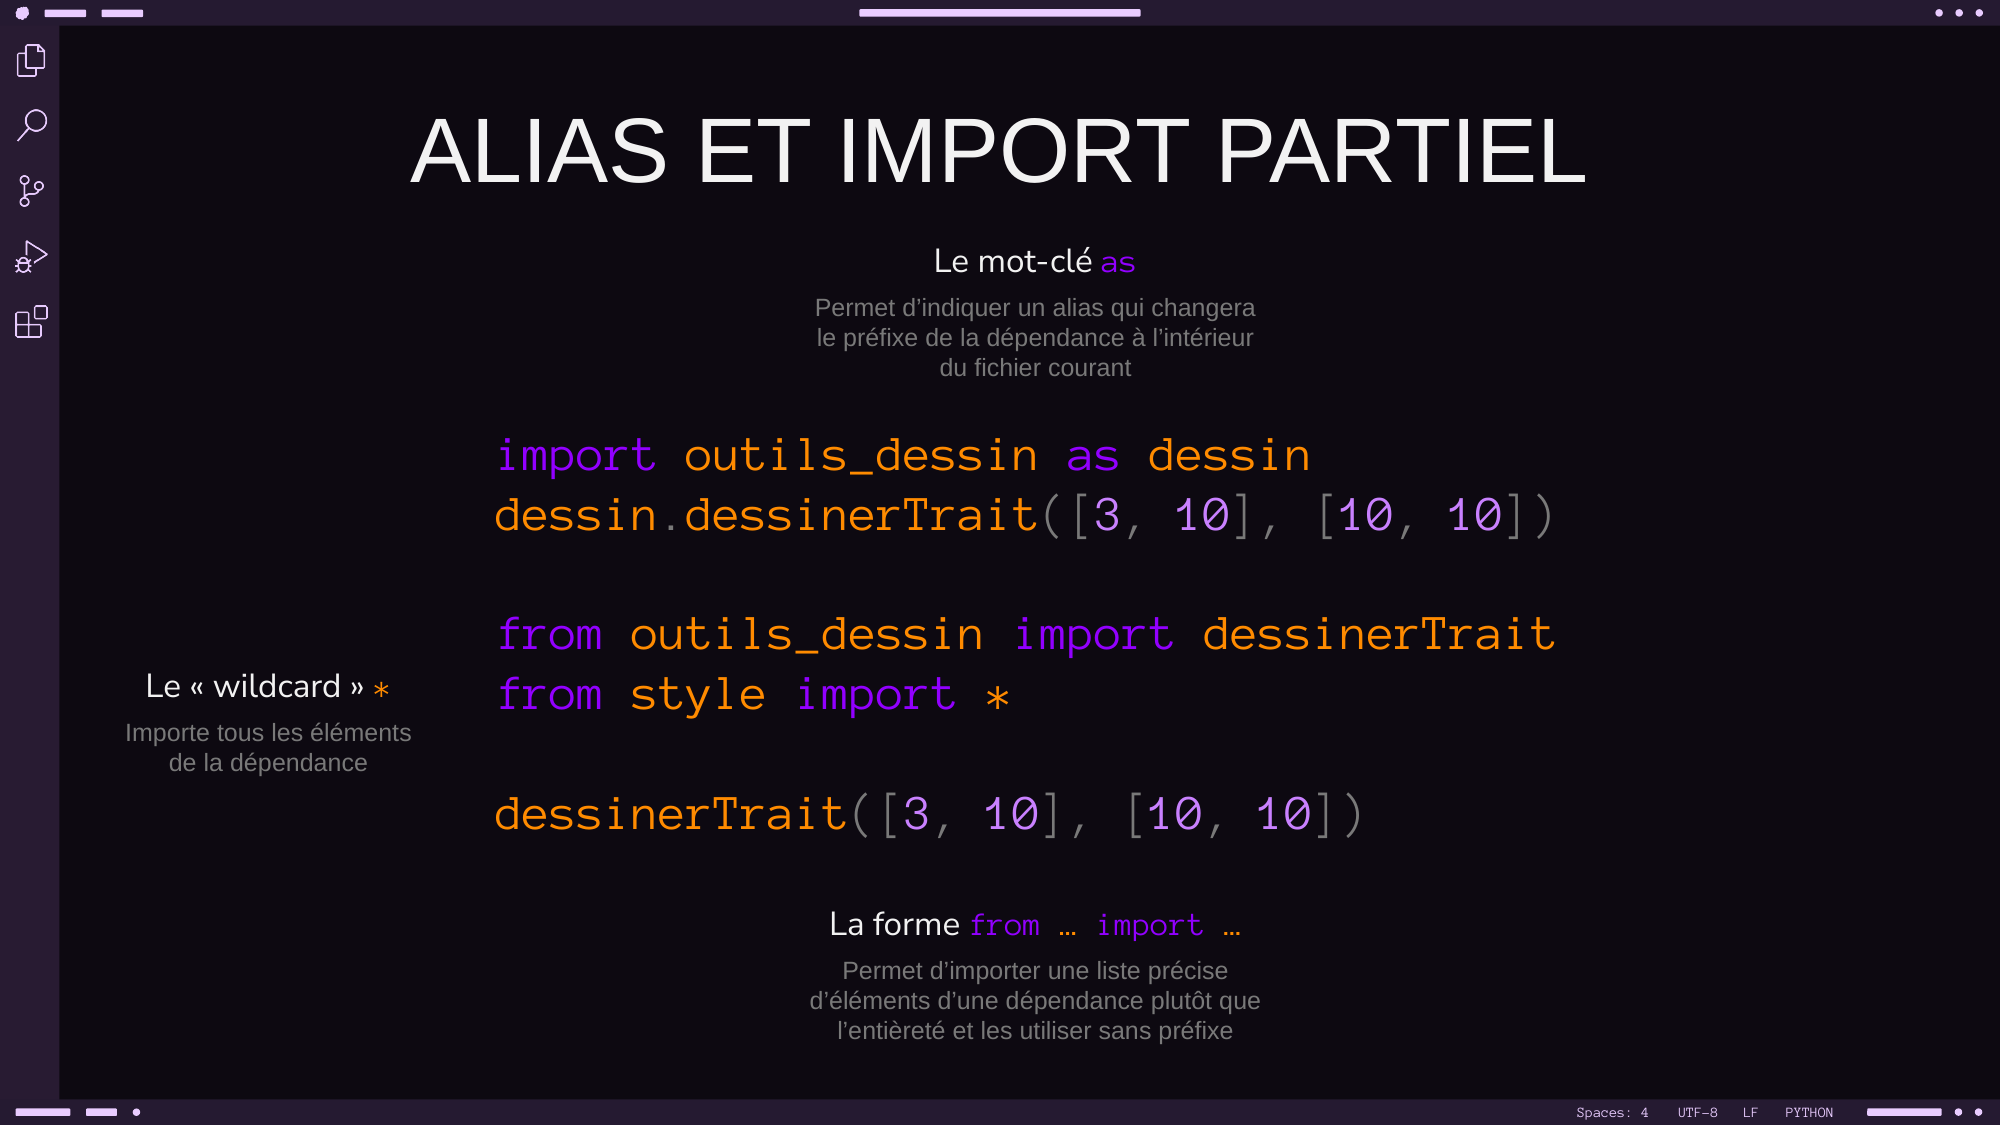

ALIAS ET IMPORT PARTIEL
Le mot-clé as
Permet d’indiquer un alias qui changera le préfixe de la dépendance à l’intérieur du fichier courant
import outils_dessin as dessin
dessin.dessinerTrait([3, 10], [10, 10])
from outils_dessin import dessinerTrait
from style import *

dessinerTrait([3, 10], [10, 10])
Le « wildcard » *
Importe tous les éléments de la dépendance
La forme from … import …
Permet d’importer une liste précise d’éléments d’une dépendance plutôt que l’entièreté et les utiliser sans préfixe